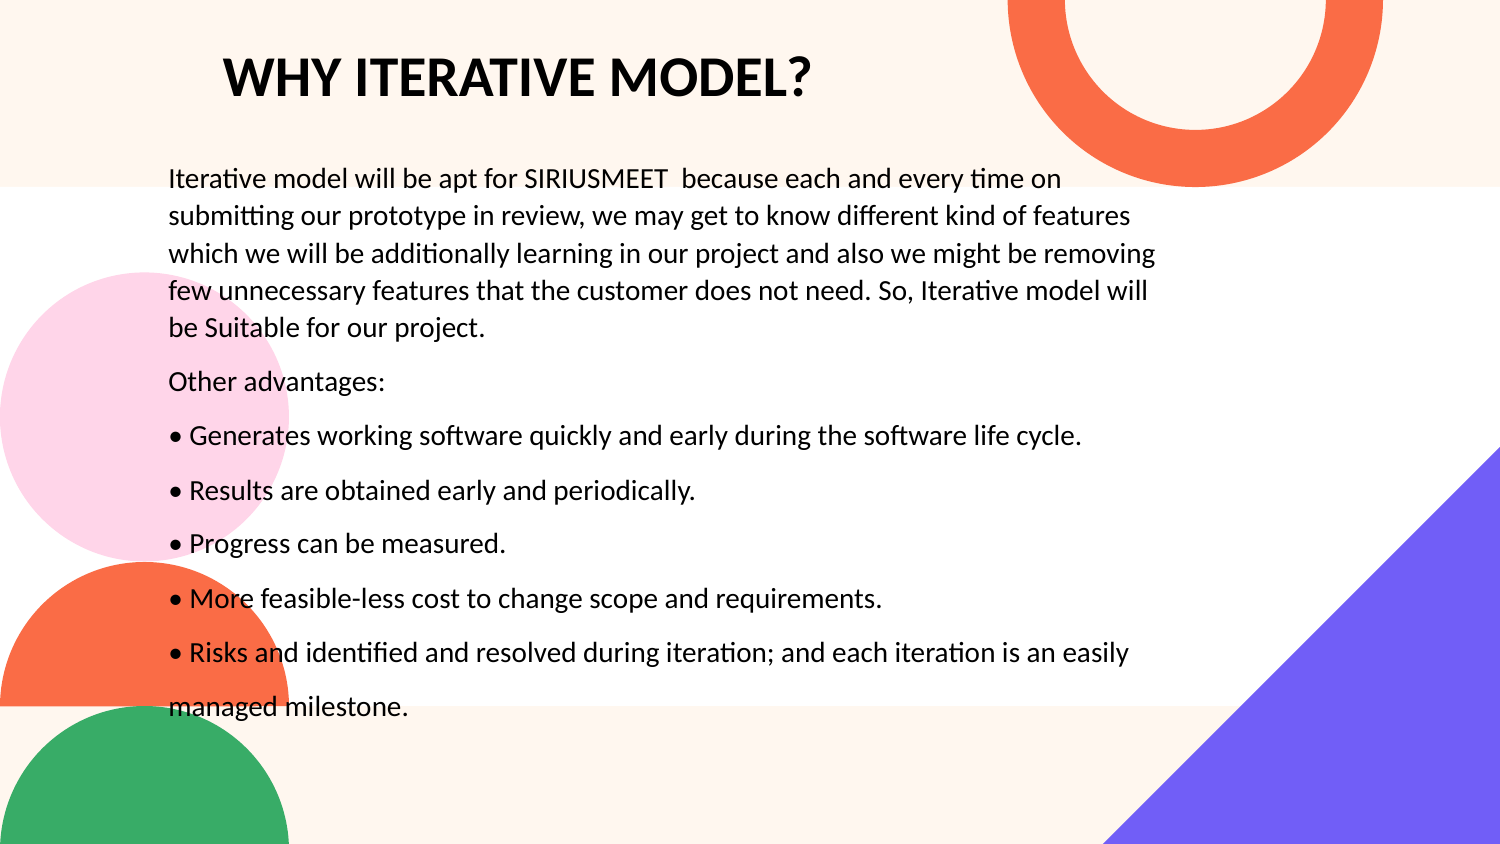

# WHY ITERATIVE MODEL?
Iterative model will be apt for SIRIUSMEET  because each and every time on submitting our prototype in review, we may get to know different kind of features which we will be additionally learning in our project and also we might be removing few unnecessary features that the customer does not need. So, Iterative model will be Suitable for our project.
Other advantages:
• Generates working software quickly and early during the software life cycle.
• Results are obtained early and periodically.
• Progress can be measured.
• More feasible-less cost to change scope and requirements.
• Risks and identified and resolved during iteration; and each iteration is an easily
managed milestone.